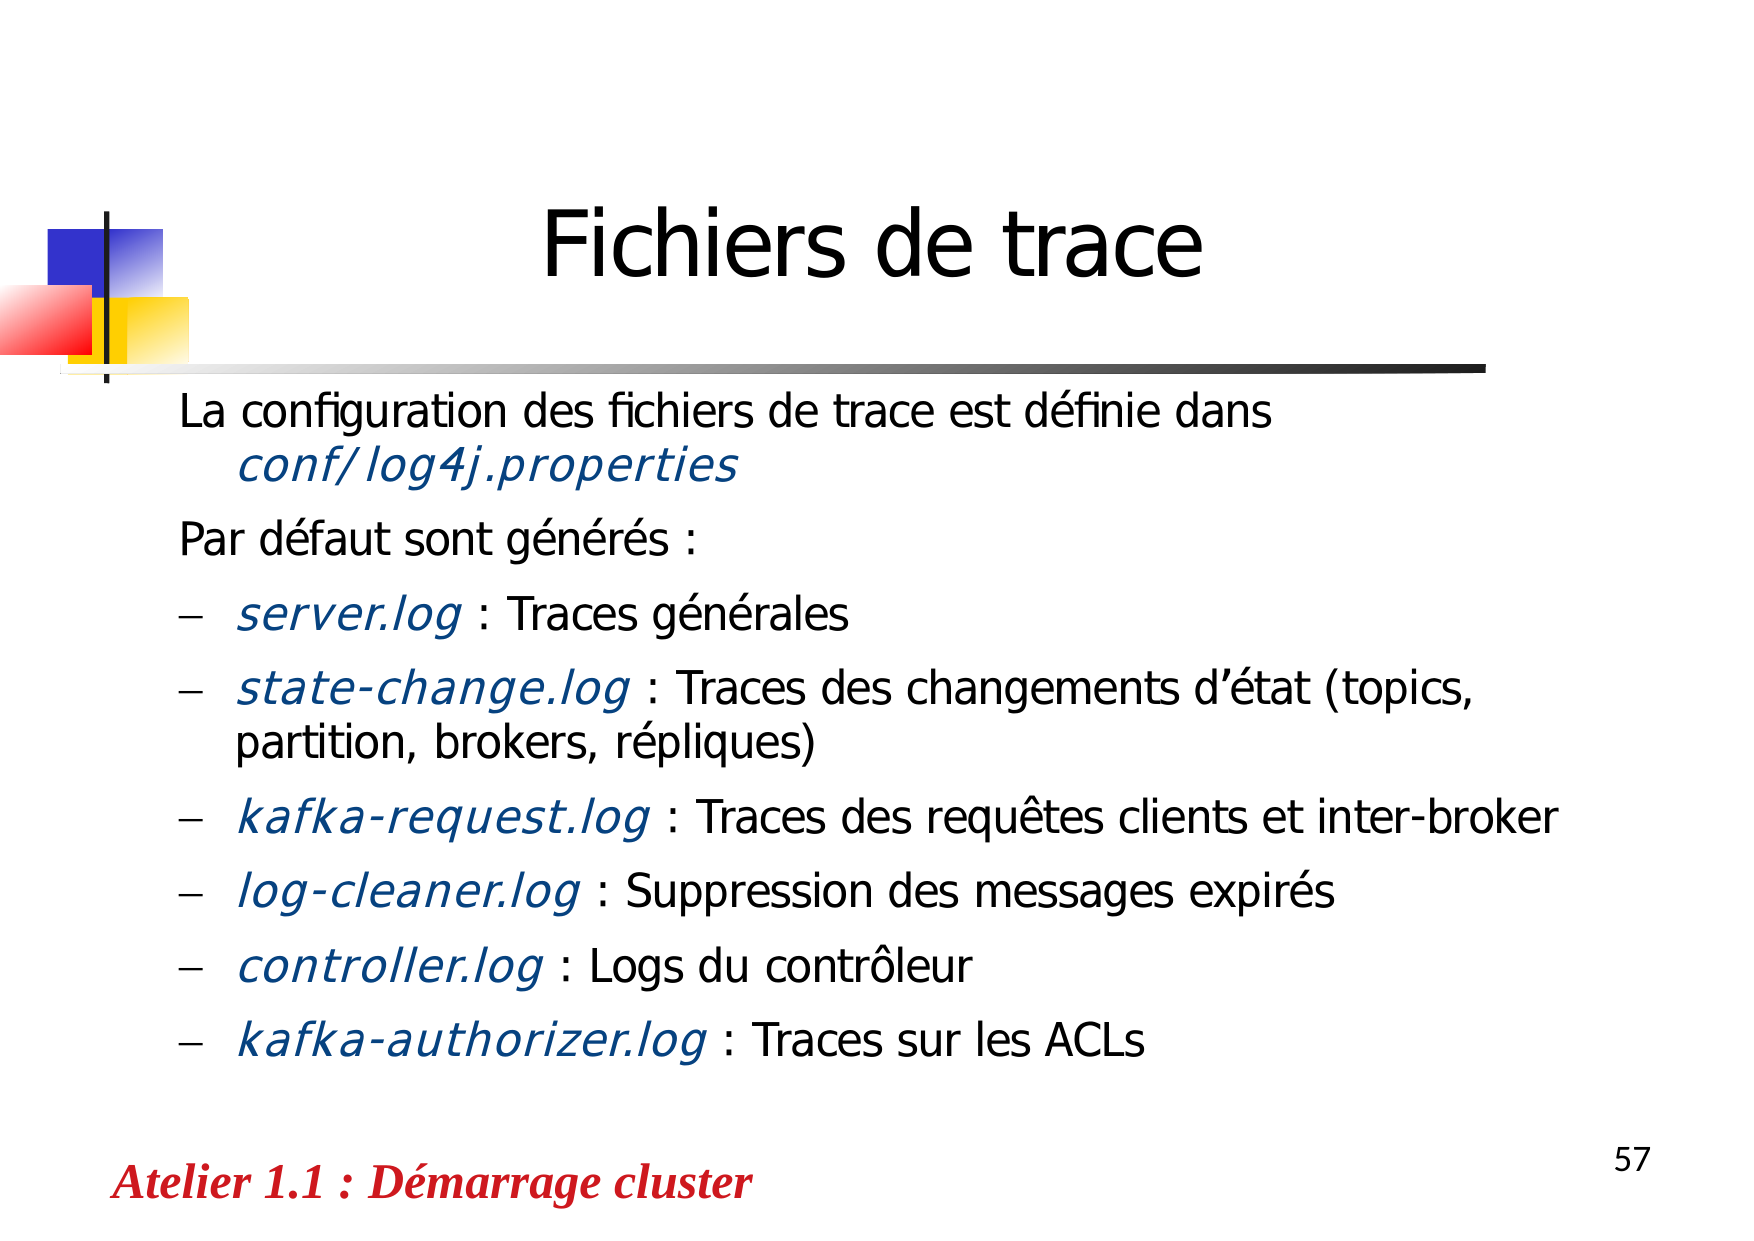

Fichiers de trace
La configuration des fichiers de trace est définie dans conf/log4j.properties
Par défaut sont générés :
server.log : Traces générales
state-change.log : Traces des changements d’état (topics, partition, brokers, répliques)
kafka-request.log : Traces des requêtes clients et inter-broker
log-cleaner.log : Suppression des messages expirés
controller.log : Logs du contrôleur
kafka-authorizer.log : Traces sur les ACLs
Atelier 1.1 : Démarrage cluster